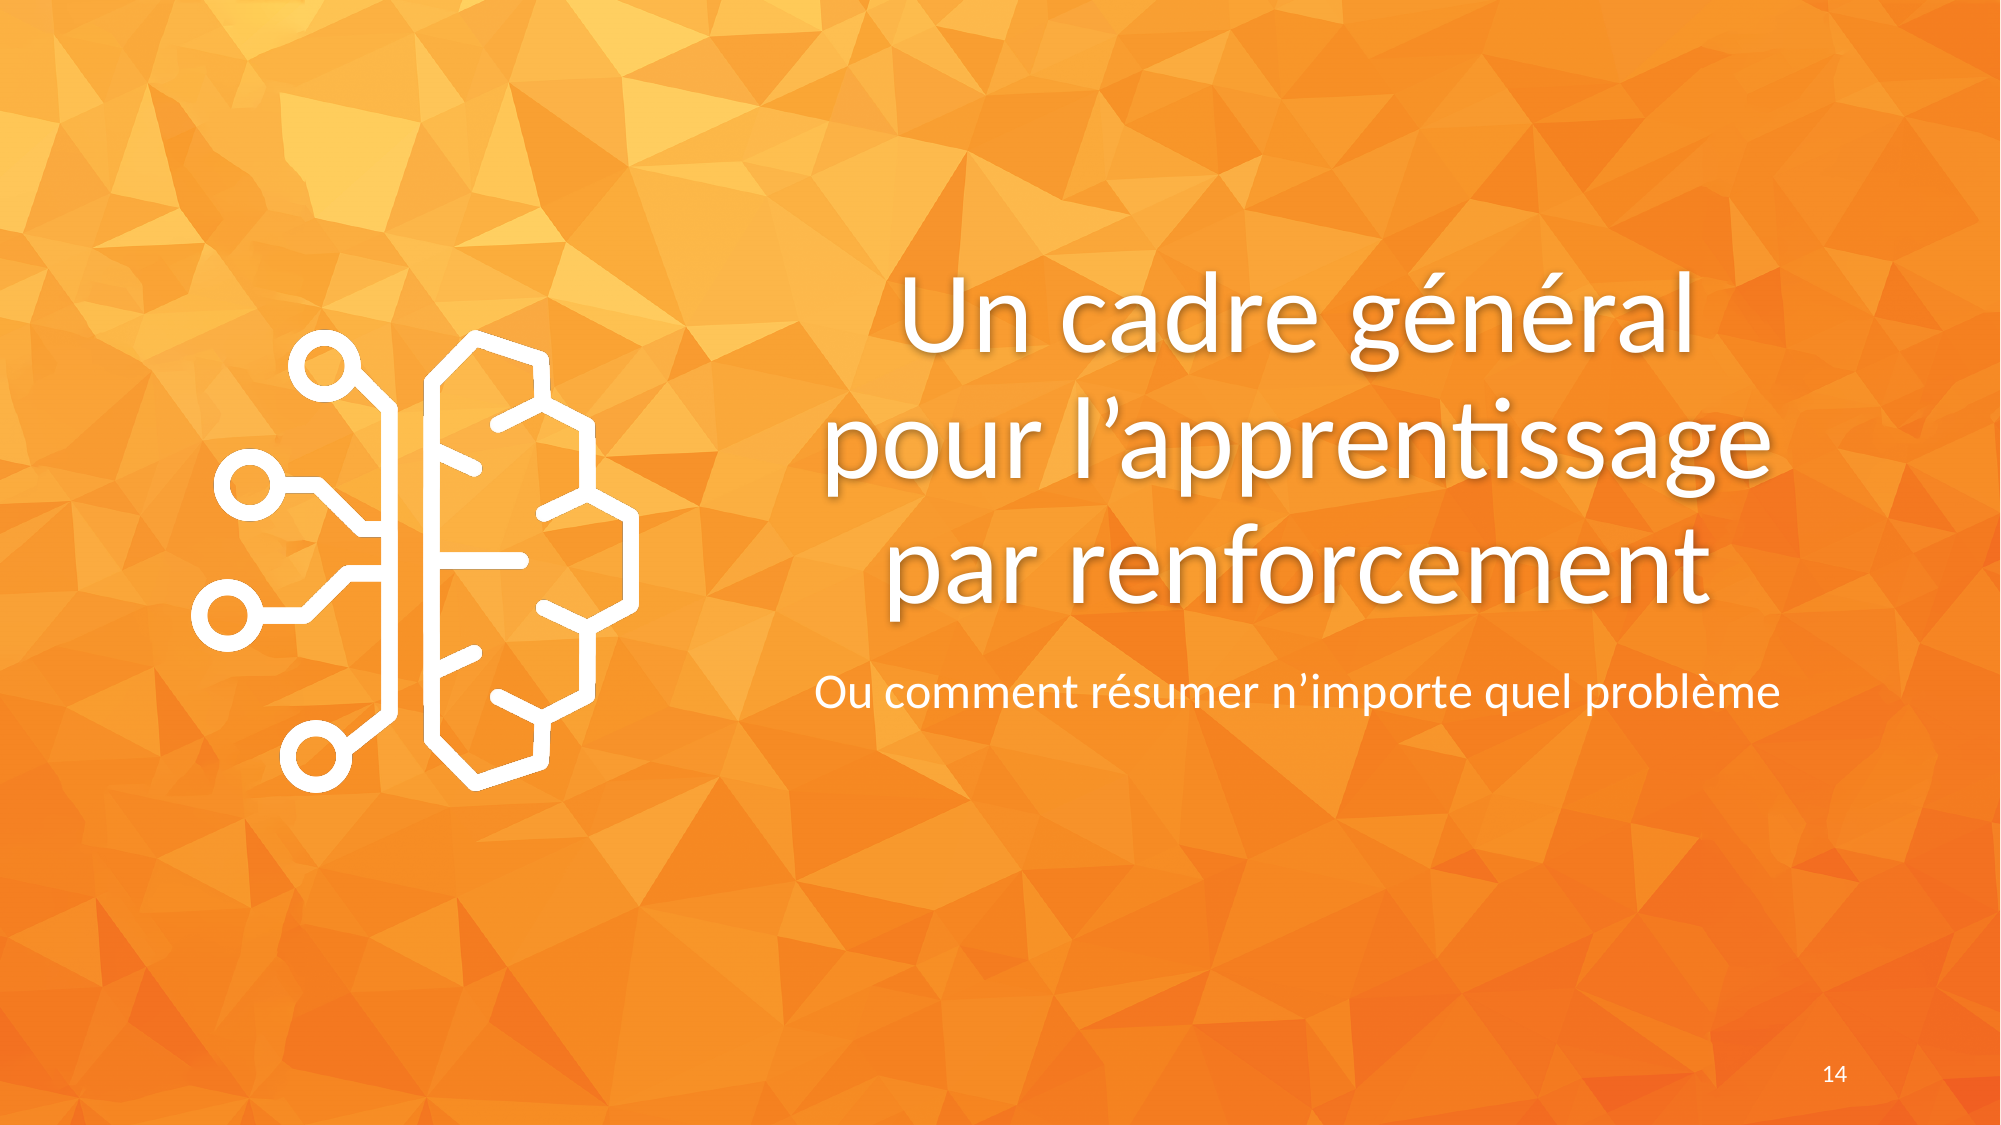

# Un cadre général pour l’apprentissage par renforcement
Ou comment résumer n’importe quel problème
14